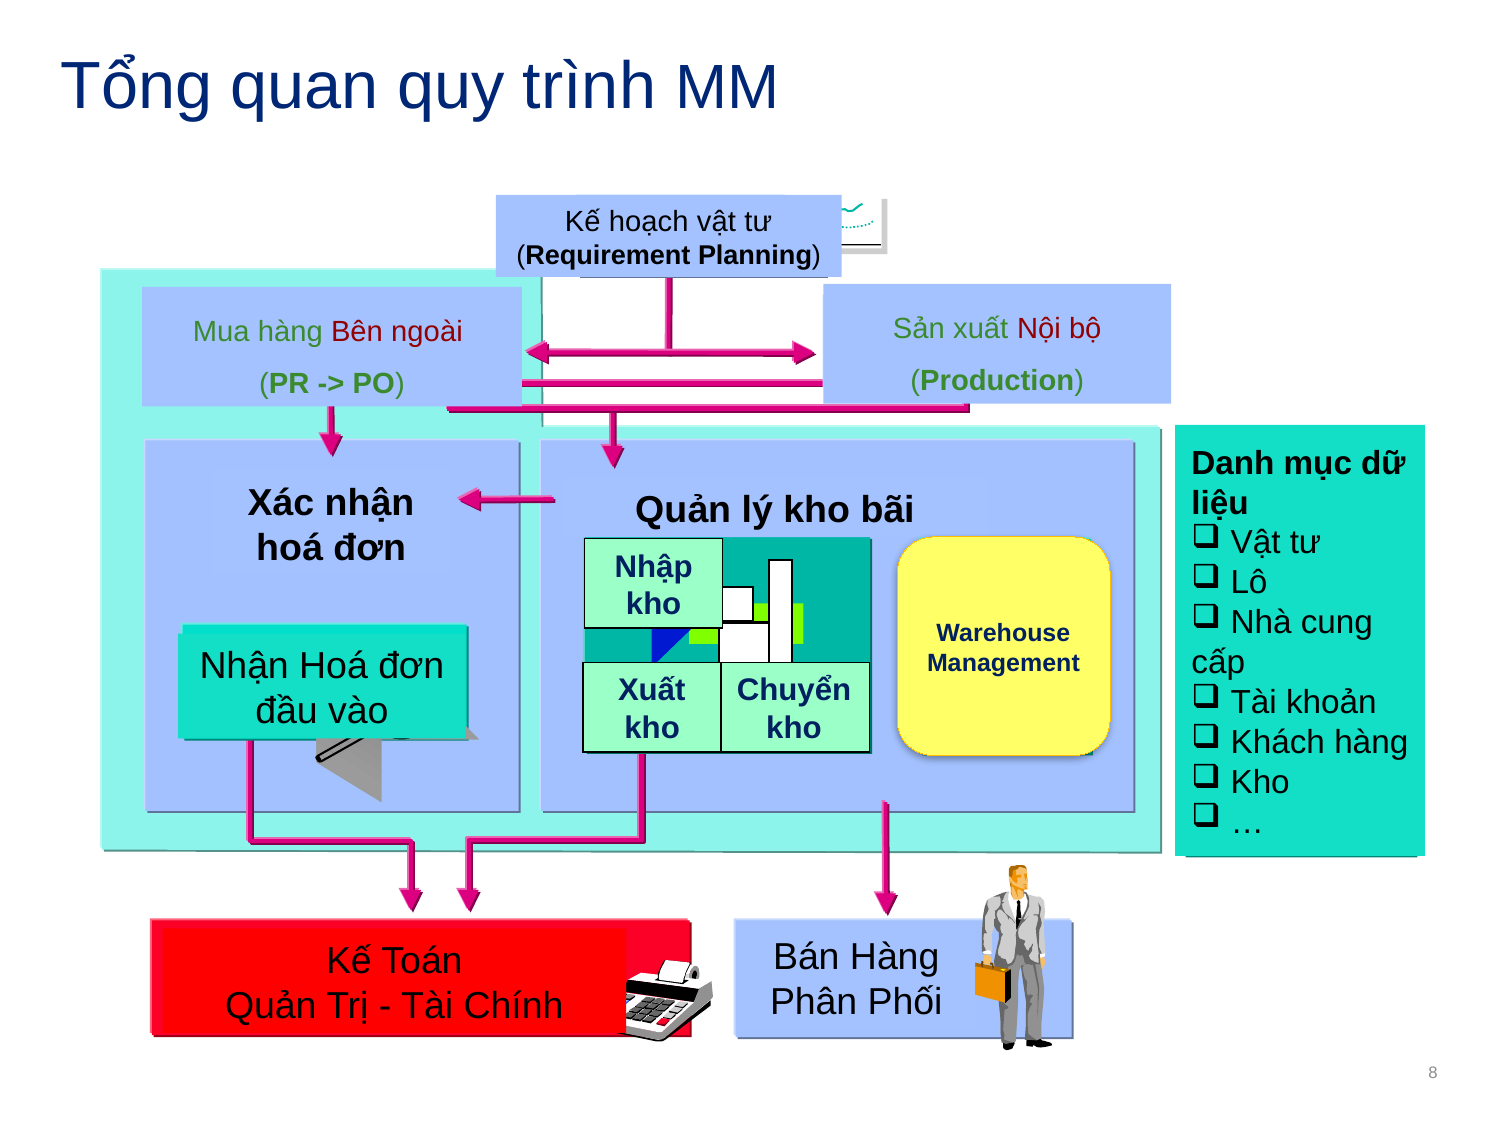

# Tổng quan quy trình MM

Materials

Planning

Internal Procurement
External Procurement

Production
Purchasing

Master Data

Invoice

Inventory Management

Verification

material

Goods

batches

issue

vendor

G/L accounts
Invoice

customer
Transfer
receipt
 Goods issue

?

posting
warehouses

.

.

Sales and

Internal and external
Internal and external

distribution
accounting
accounting
Kế hoạch vật tư
(Requirement Planning)
Sản xuất Nội bộ
(Production)
Mua hàng Bên ngoài
(PR -> PO)
Danh mục dữ liệu
 Vật tư
 Lô
 Nhà cung cấp
 Tài khoản
 Khách hàng
 Kho
 …
Xác nhận hoá đơn
Quản lý kho bãi
Warehouse Management
Nhập kho
Nhận Hoá đơn đầu vào
Xuất kho
Chuyển kho
Bán Hàng Phân Phối
Kế Toán
Quản Trị - Tài Chính
8